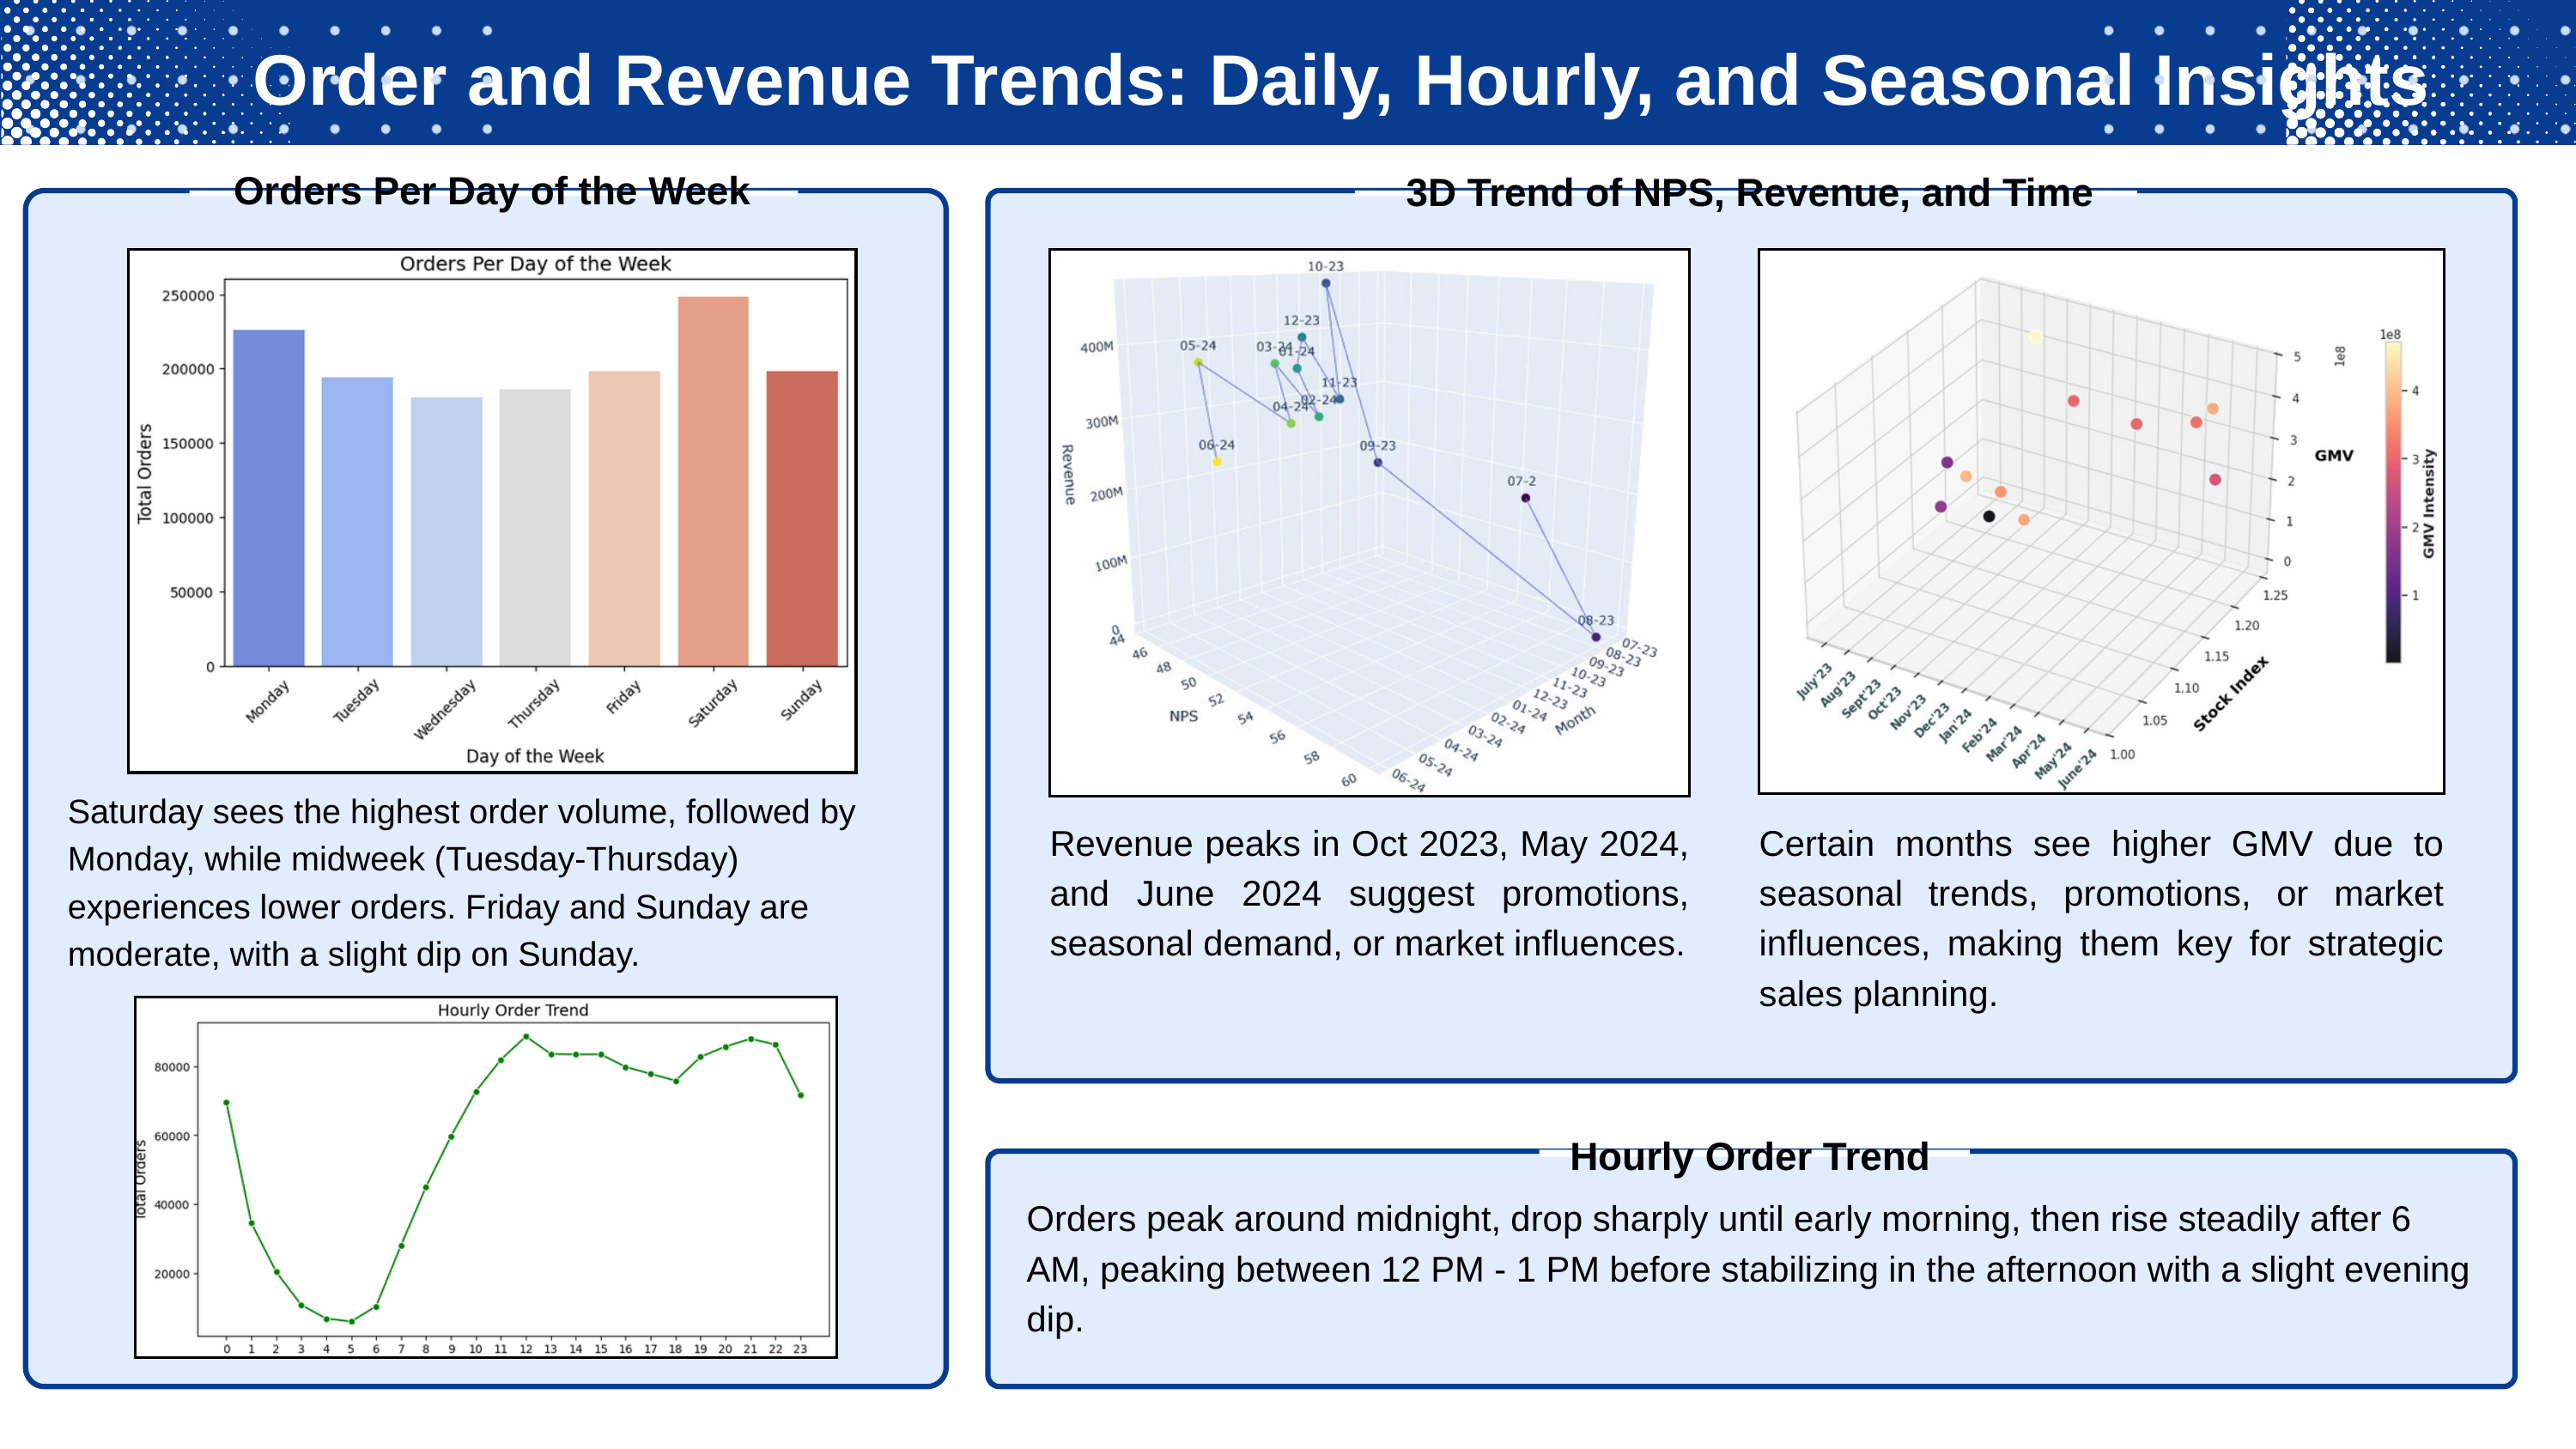

Order and Revenue Trends: Daily, Hourly, and Seasonal Insights
Orders Per Day of the Week
3D Trend of NPS, Revenue, and Time

Saturday sees the highest order volume, followed by Monday, while midweek (Tuesday-Thursday) experiences lower orders. Friday and Sunday are moderate, with a slight dip on Sunday.
Revenue peaks in Oct 2023, May 2024, and June 2024 suggest promotions, seasonal demand, or market influences.
Certain months see higher GMV due to seasonal trends, promotions, or market influences, making them key for strategic sales planning.

Hourly Order Trend

Orders peak around midnight, drop sharply until early morning, then rise steadily after 6 AM, peaking between 12 PM - 1 PM before stabilizing in the afternoon with a slight evening dip.